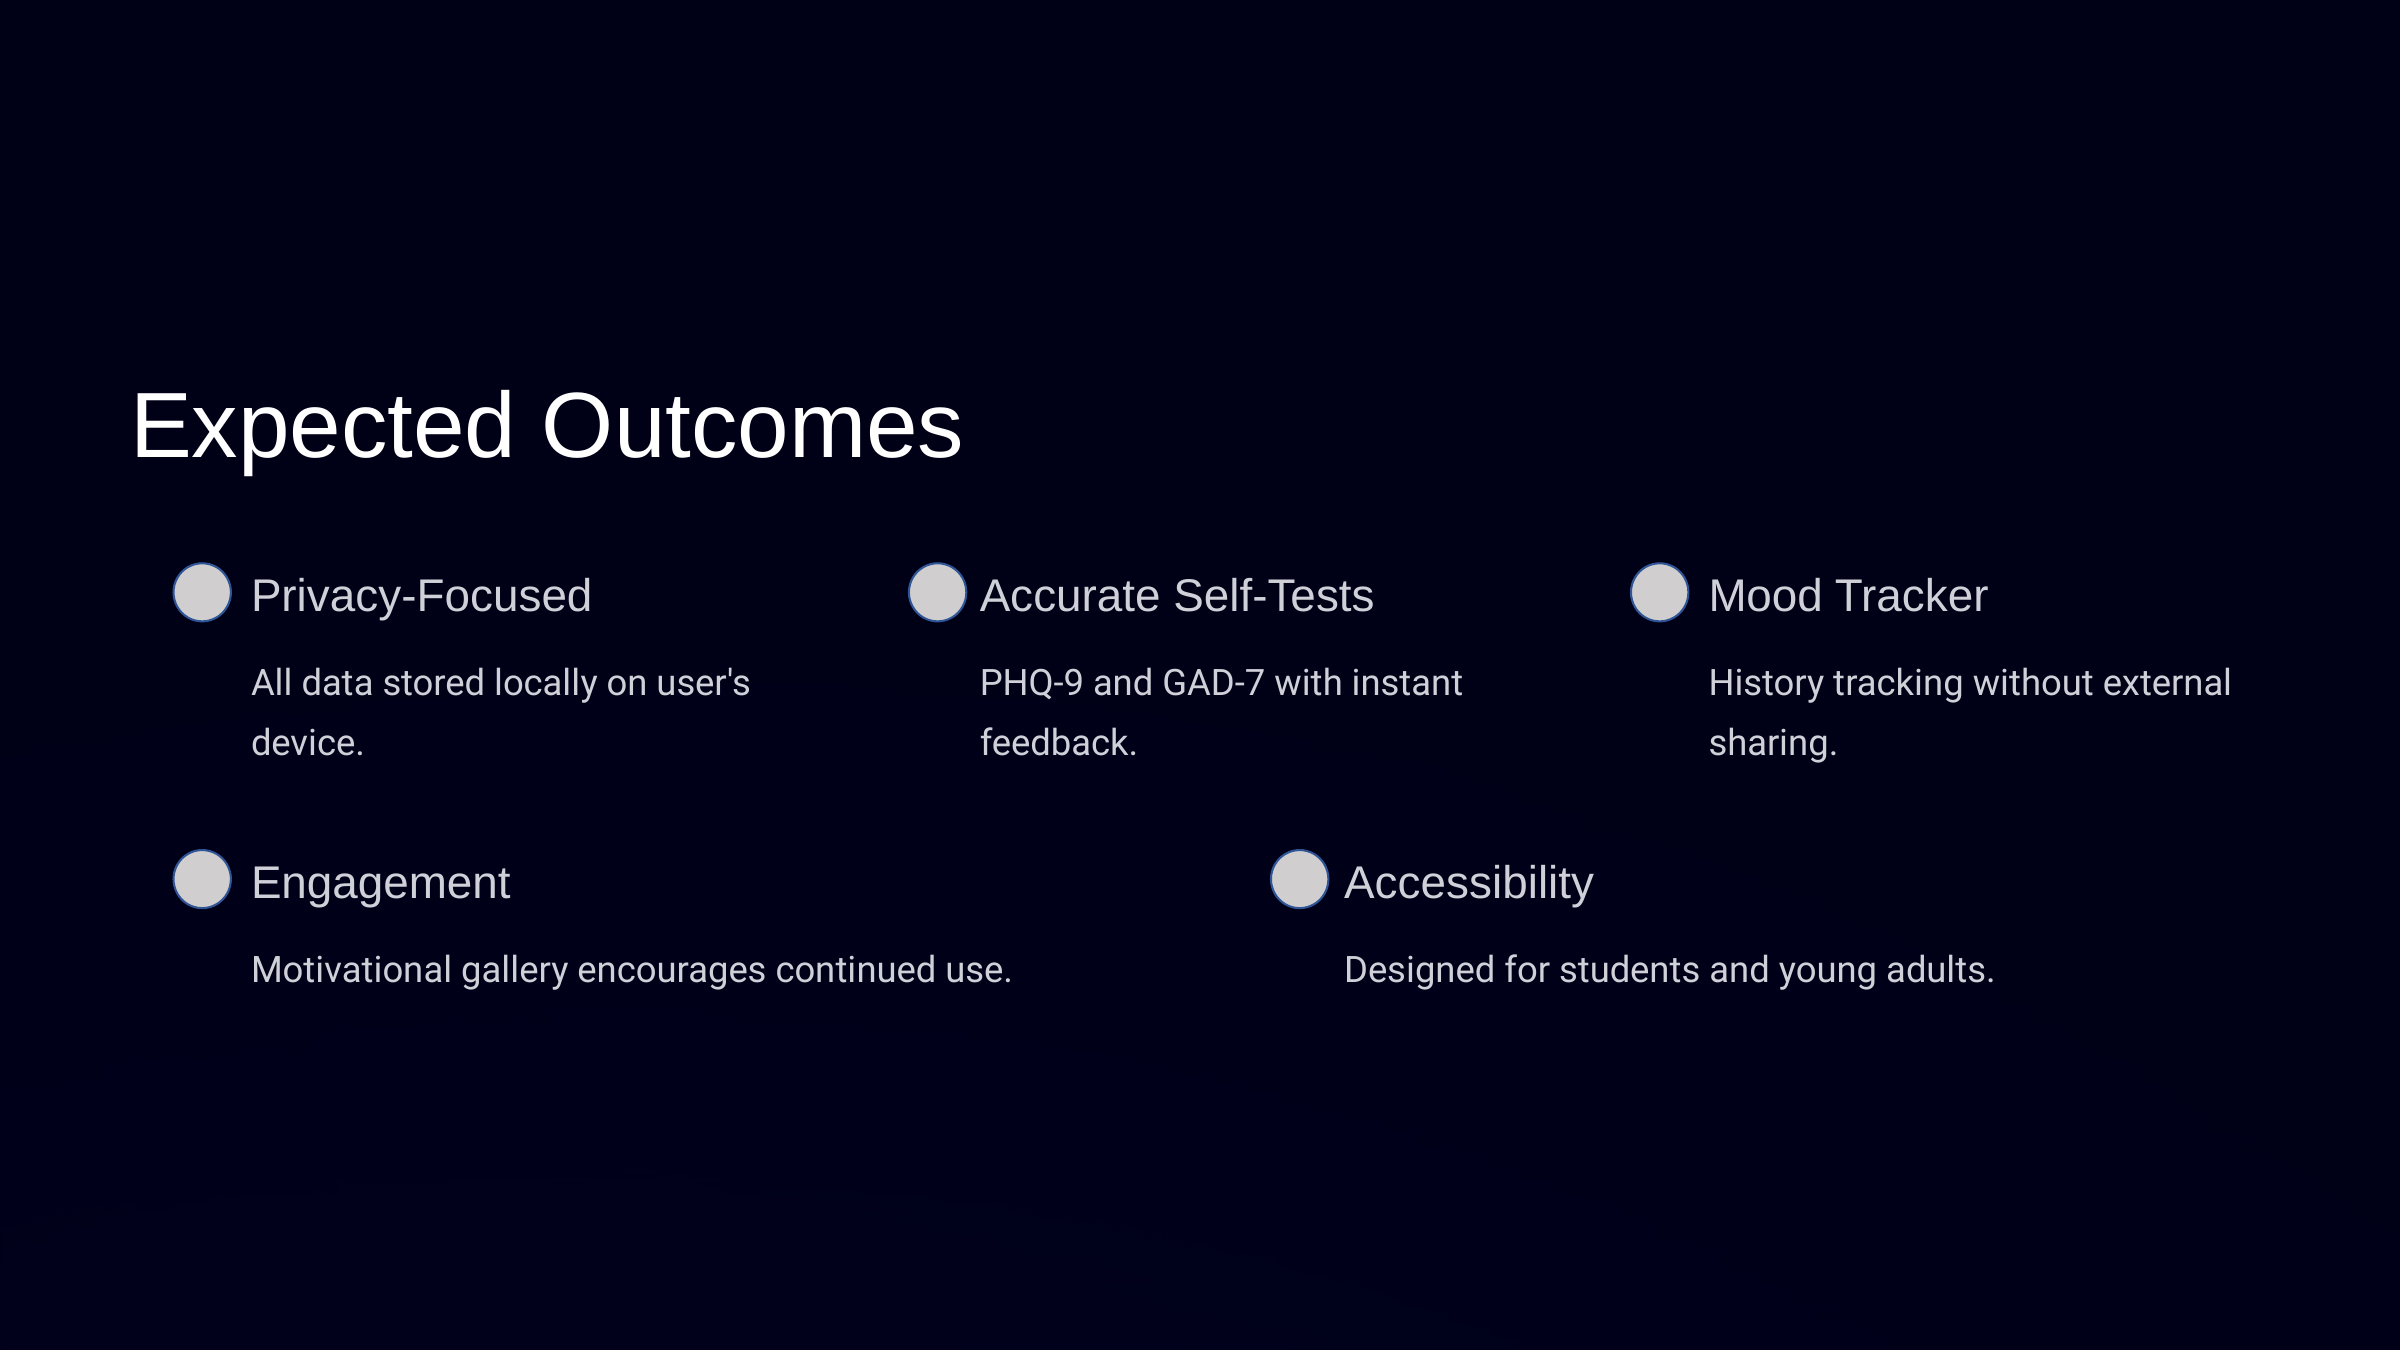

Expected Outcomes

Privacy-Focused
Accurate Self-Tests
Mood Tracker
All data stored locally on user's device.
PHQ-9 and GAD-7 with instant feedback.
History tracking without external sharing.
Engagement
Accessibility

Motivational gallery encourages continued use.
Designed for students and young adults.